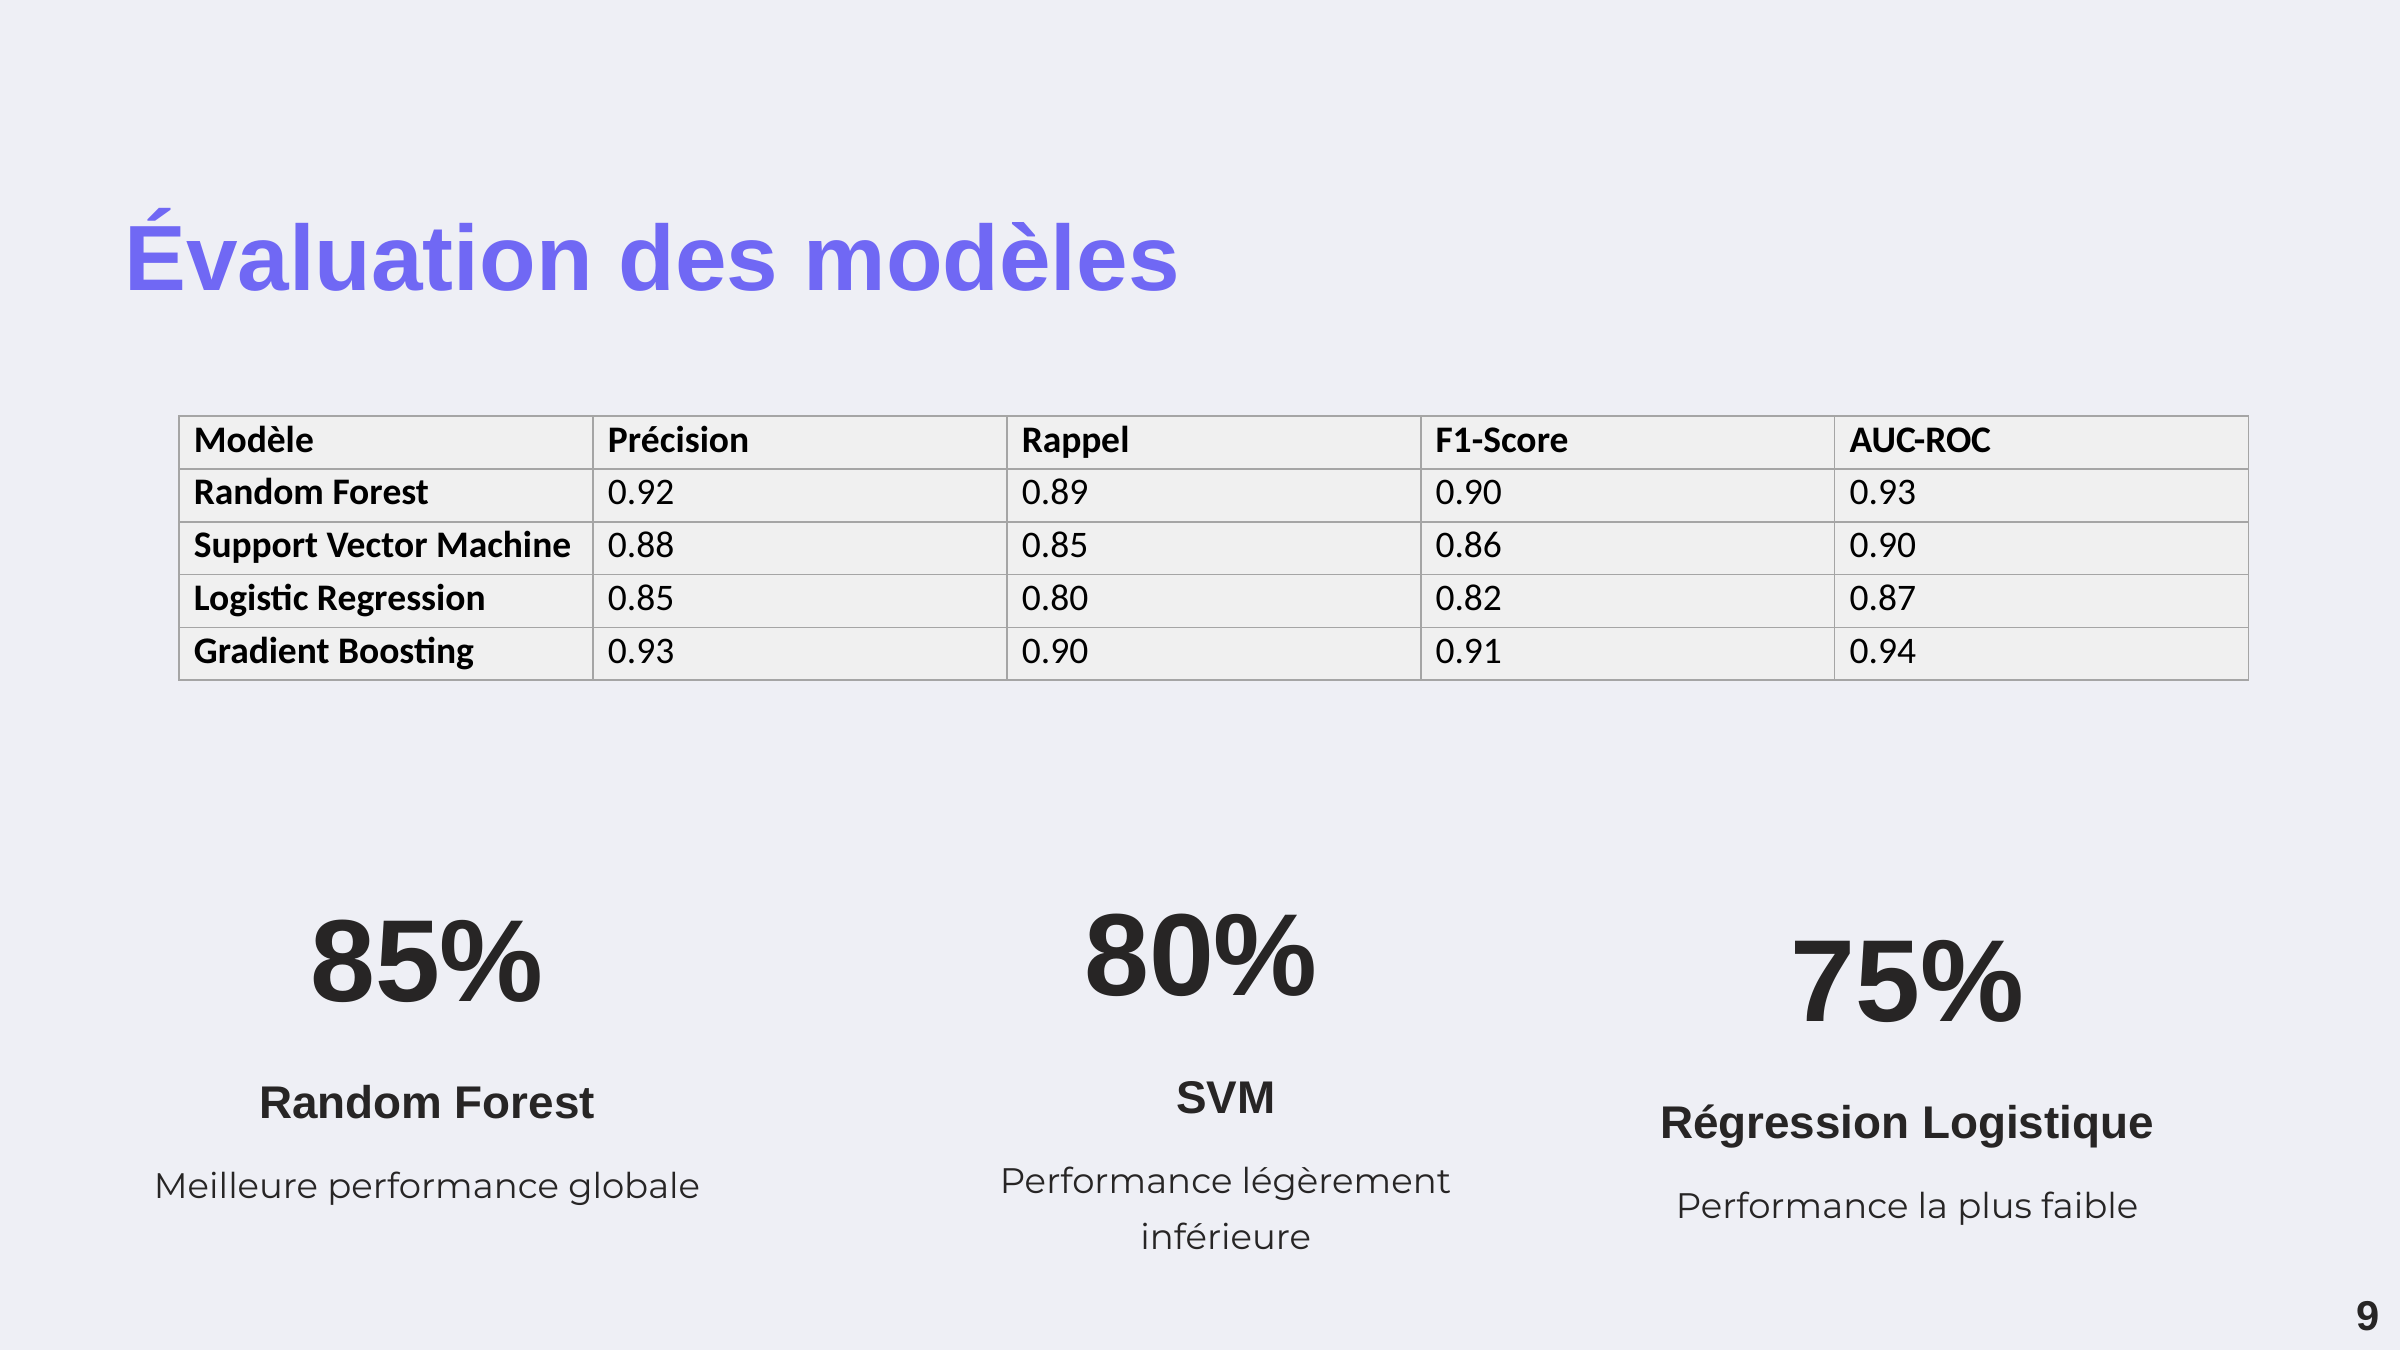

Évaluation des modèles
| Modèle | Précision | Rappel | F1-Score | AUC-ROC |
| --- | --- | --- | --- | --- |
| Random Forest | 0.92 | 0.89 | 0.90 | 0.93 |
| Support Vector Machine | 0.88 | 0.85 | 0.86 | 0.90 |
| Logistic Regression | 0.85 | 0.80 | 0.82 | 0.87 |
| Gradient Boosting | 0.93 | 0.90 | 0.91 | 0.94 |

80%
85%
75%
SVM
Random Forest
Régression Logistique
Performance légèrement inférieure
Meilleure performance globale
Performance la plus faible

9